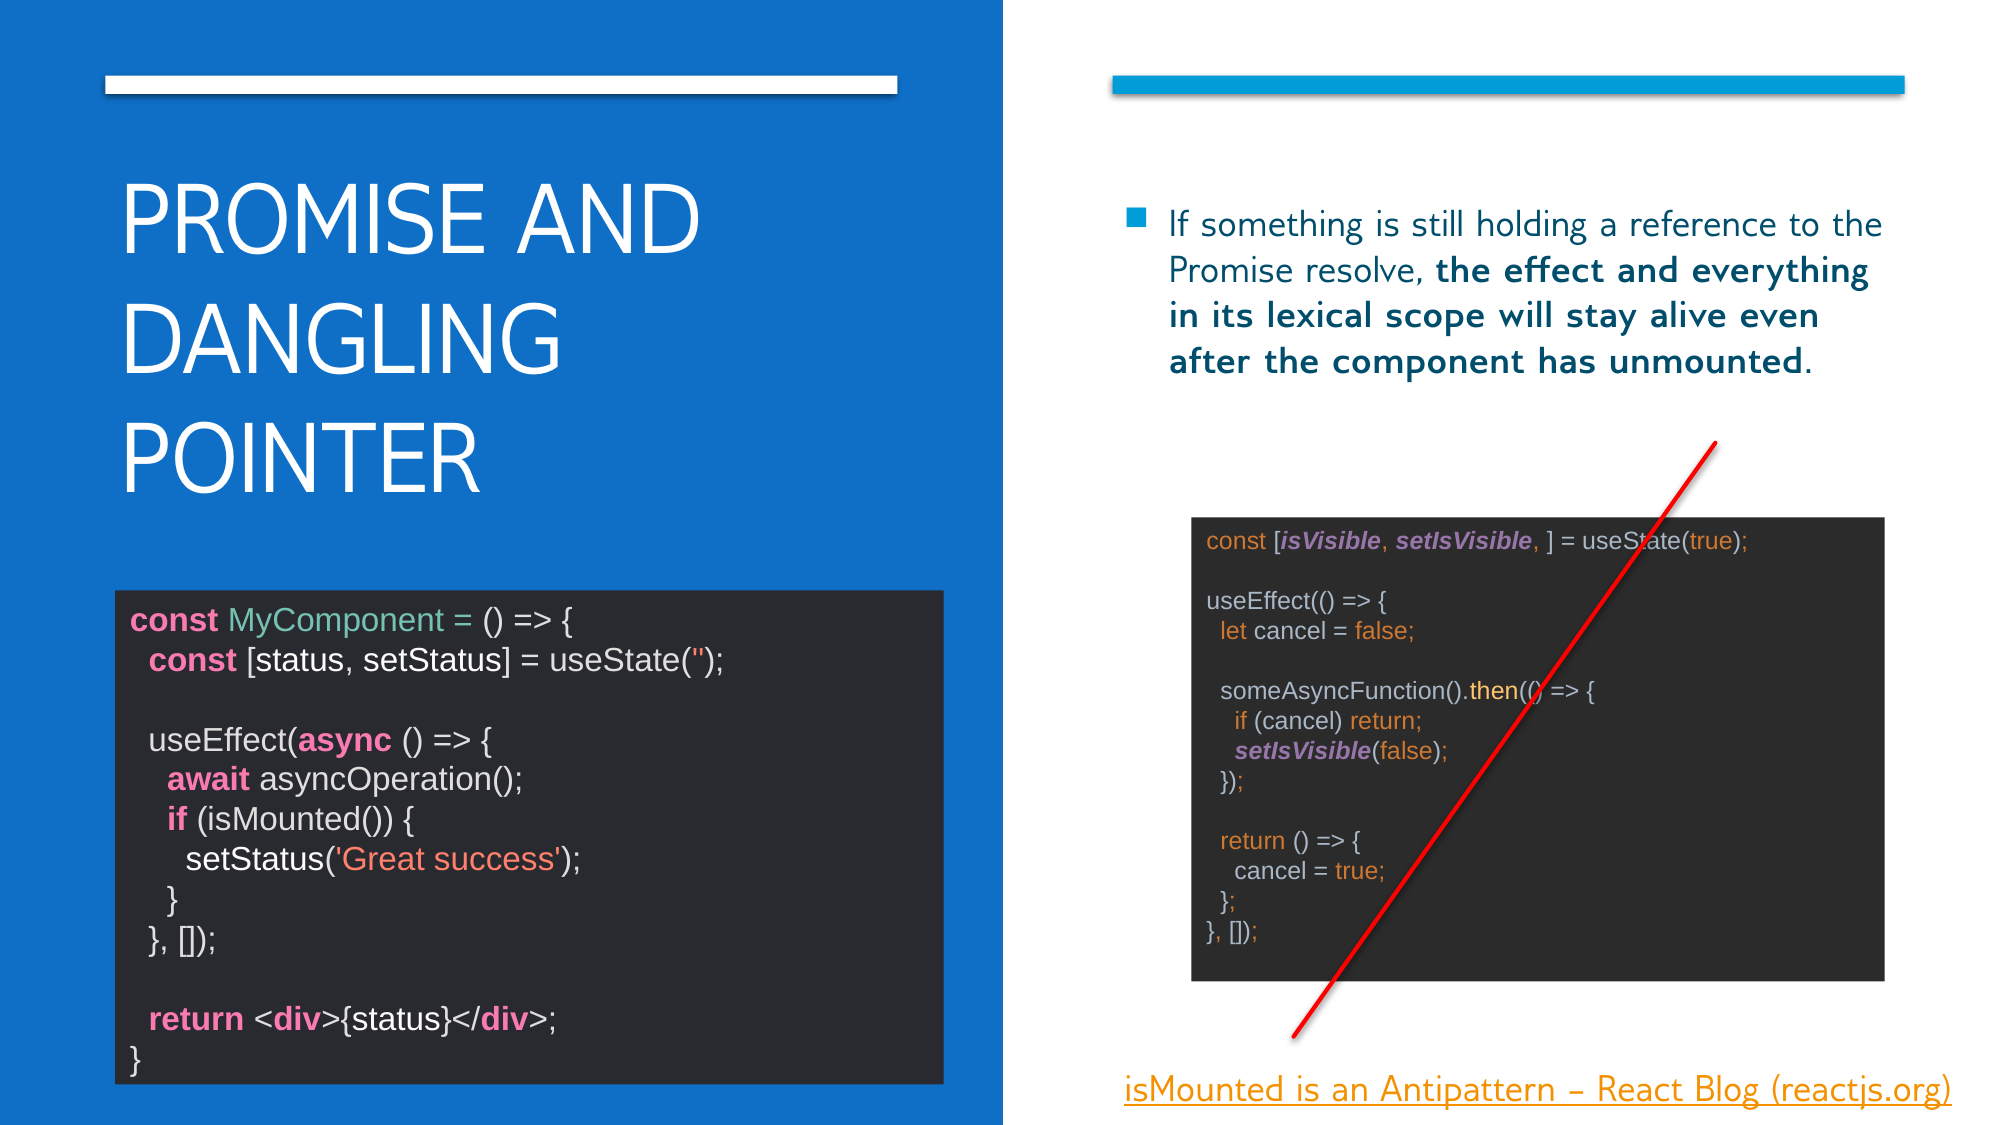

# Promise and dangling pointer
If something is still holding a reference to the Promise resolve, the effect and everything in its lexical scope will stay alive even after the component has unmounted.
const [isVisible, setIsVisible, ] = useState(true);
useEffect(() => {
  let cancel = false;
  someAsyncFunction().then(() => {
    if (cancel) return;
    setIsVisible(false);
  });
  return () => {
    cancel = true;
  };
}, []);
const MyComponent = () => {
  const [status, setStatus] = useState('');
  useEffect(async () => {
    await asyncOperation();
    if (isMounted()) {
      setStatus('Great success');
    }
  }, []);
  return <div>{status}</div>;
}
isMounted is an Antipattern – React Blog (reactjs.org)